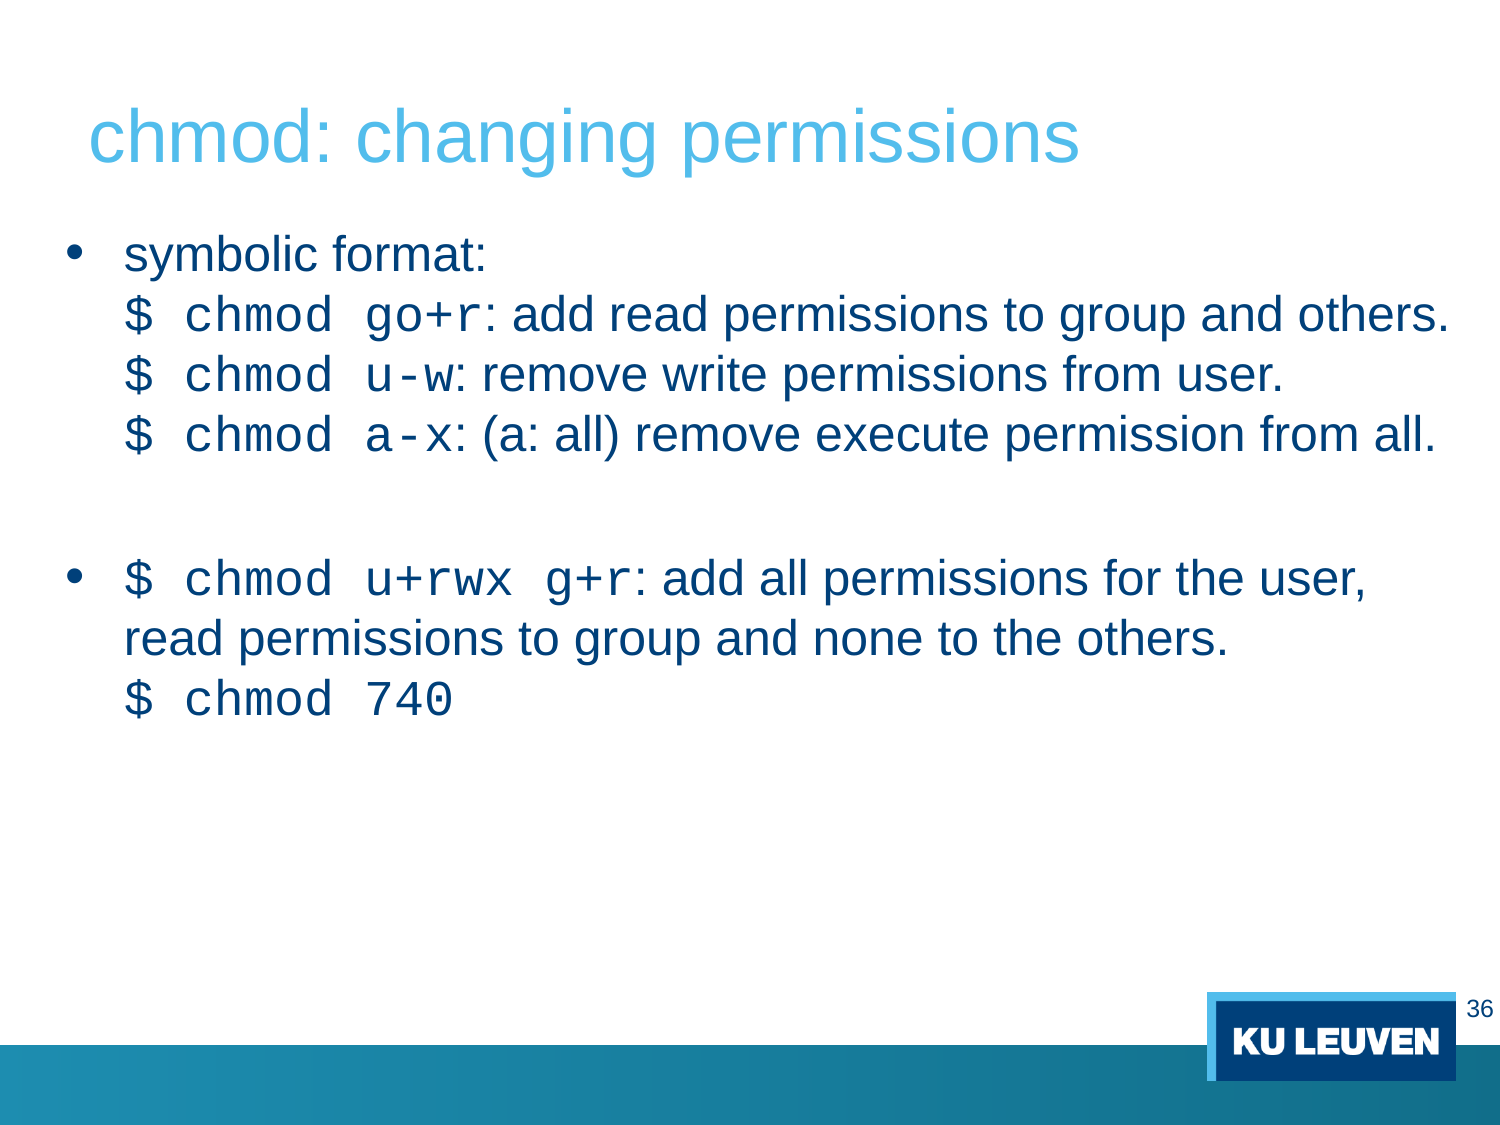

# chmod: changing permissions
symbolic format:
$ chmod go+r: add read permissions to group and others.
$ chmod u-w: remove write permissions from user.
$ chmod a-x: (a: all) remove execute permission from all.

$ chmod u+rwx g+r: add all permissions for the user, read permissions to group and none to the others.
$ chmod 740
36